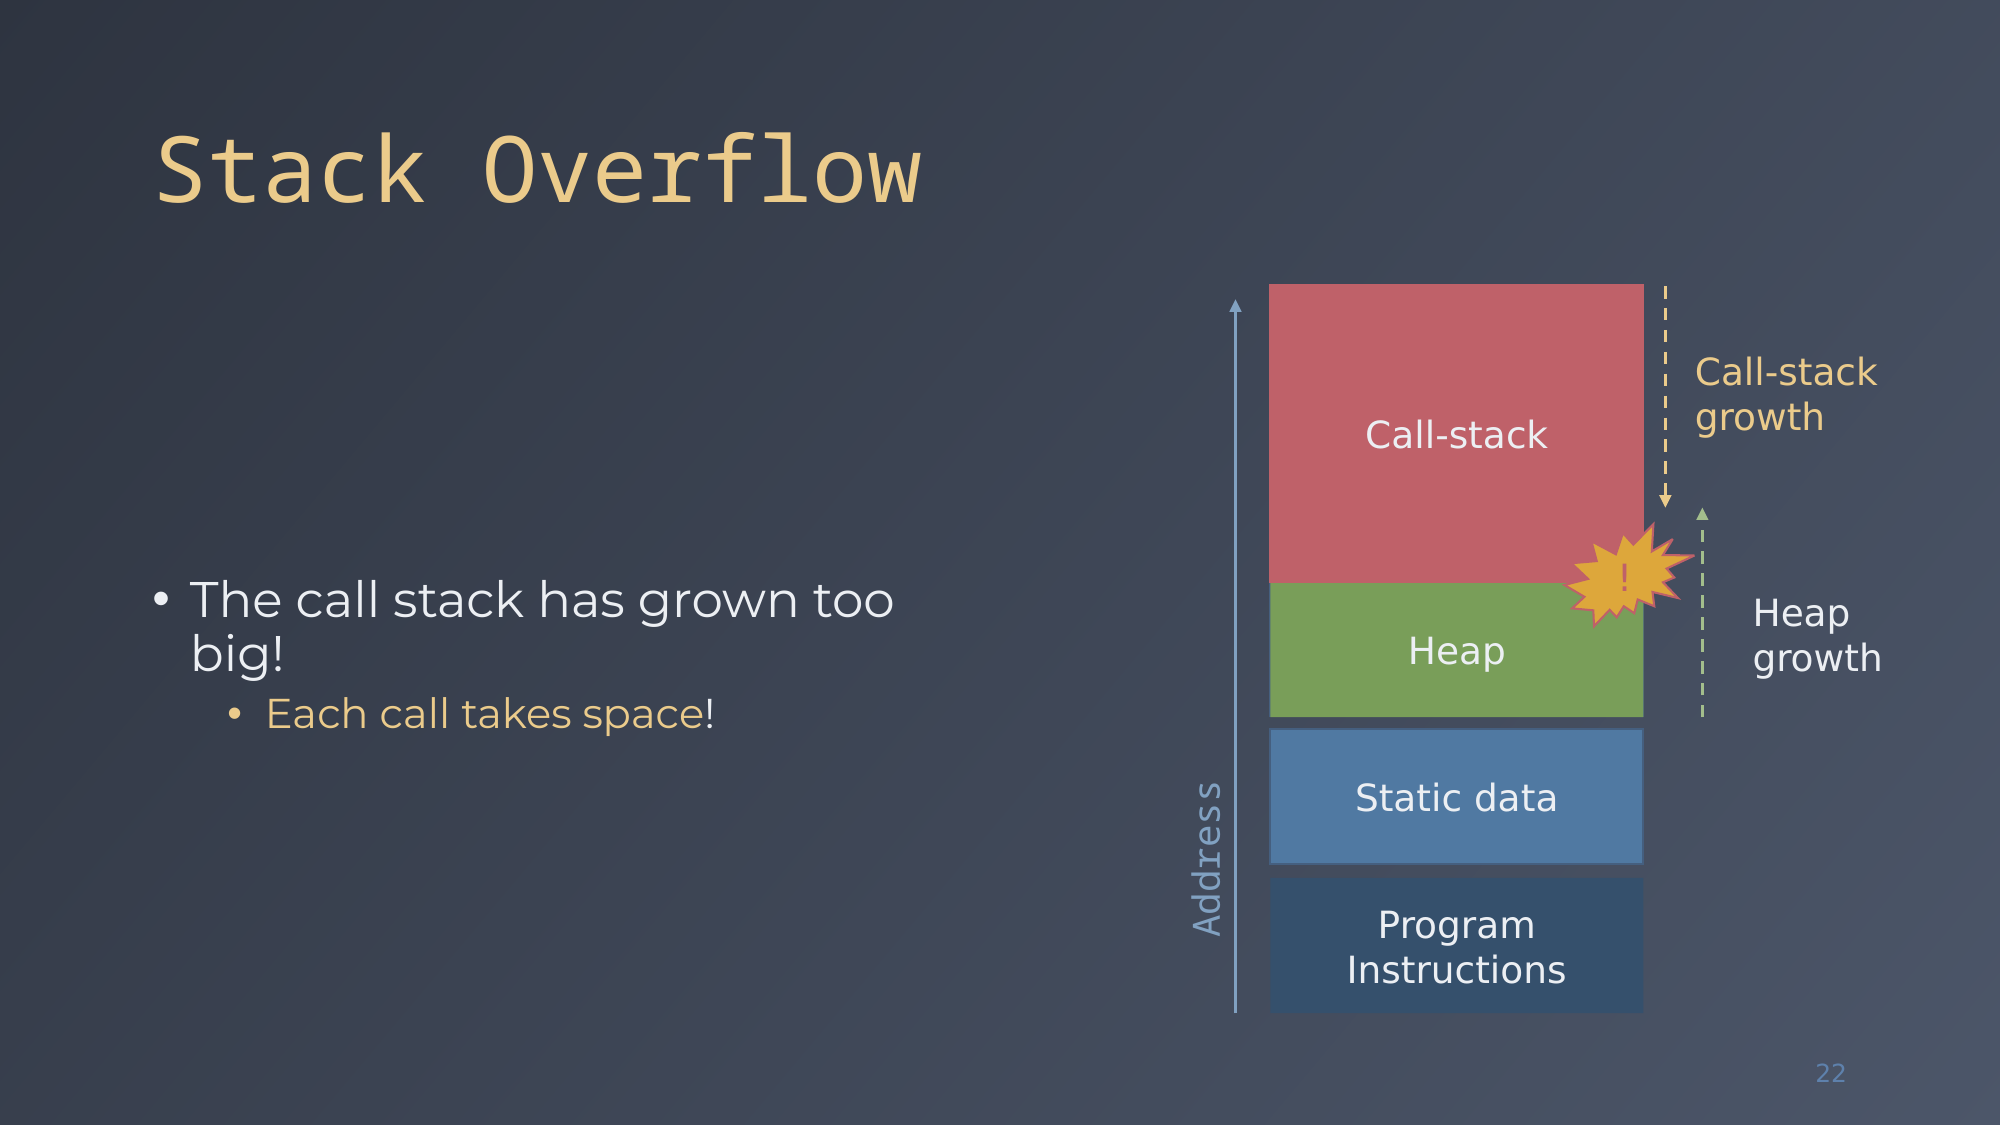

# Stack Overflow
Call-stack
Call-stack
The call stack has grown too big!
Each call takes space!
Free Memory
Call-stack
growth
!
Heap
Heap
growth
Static data
Address
Program Instructions
22